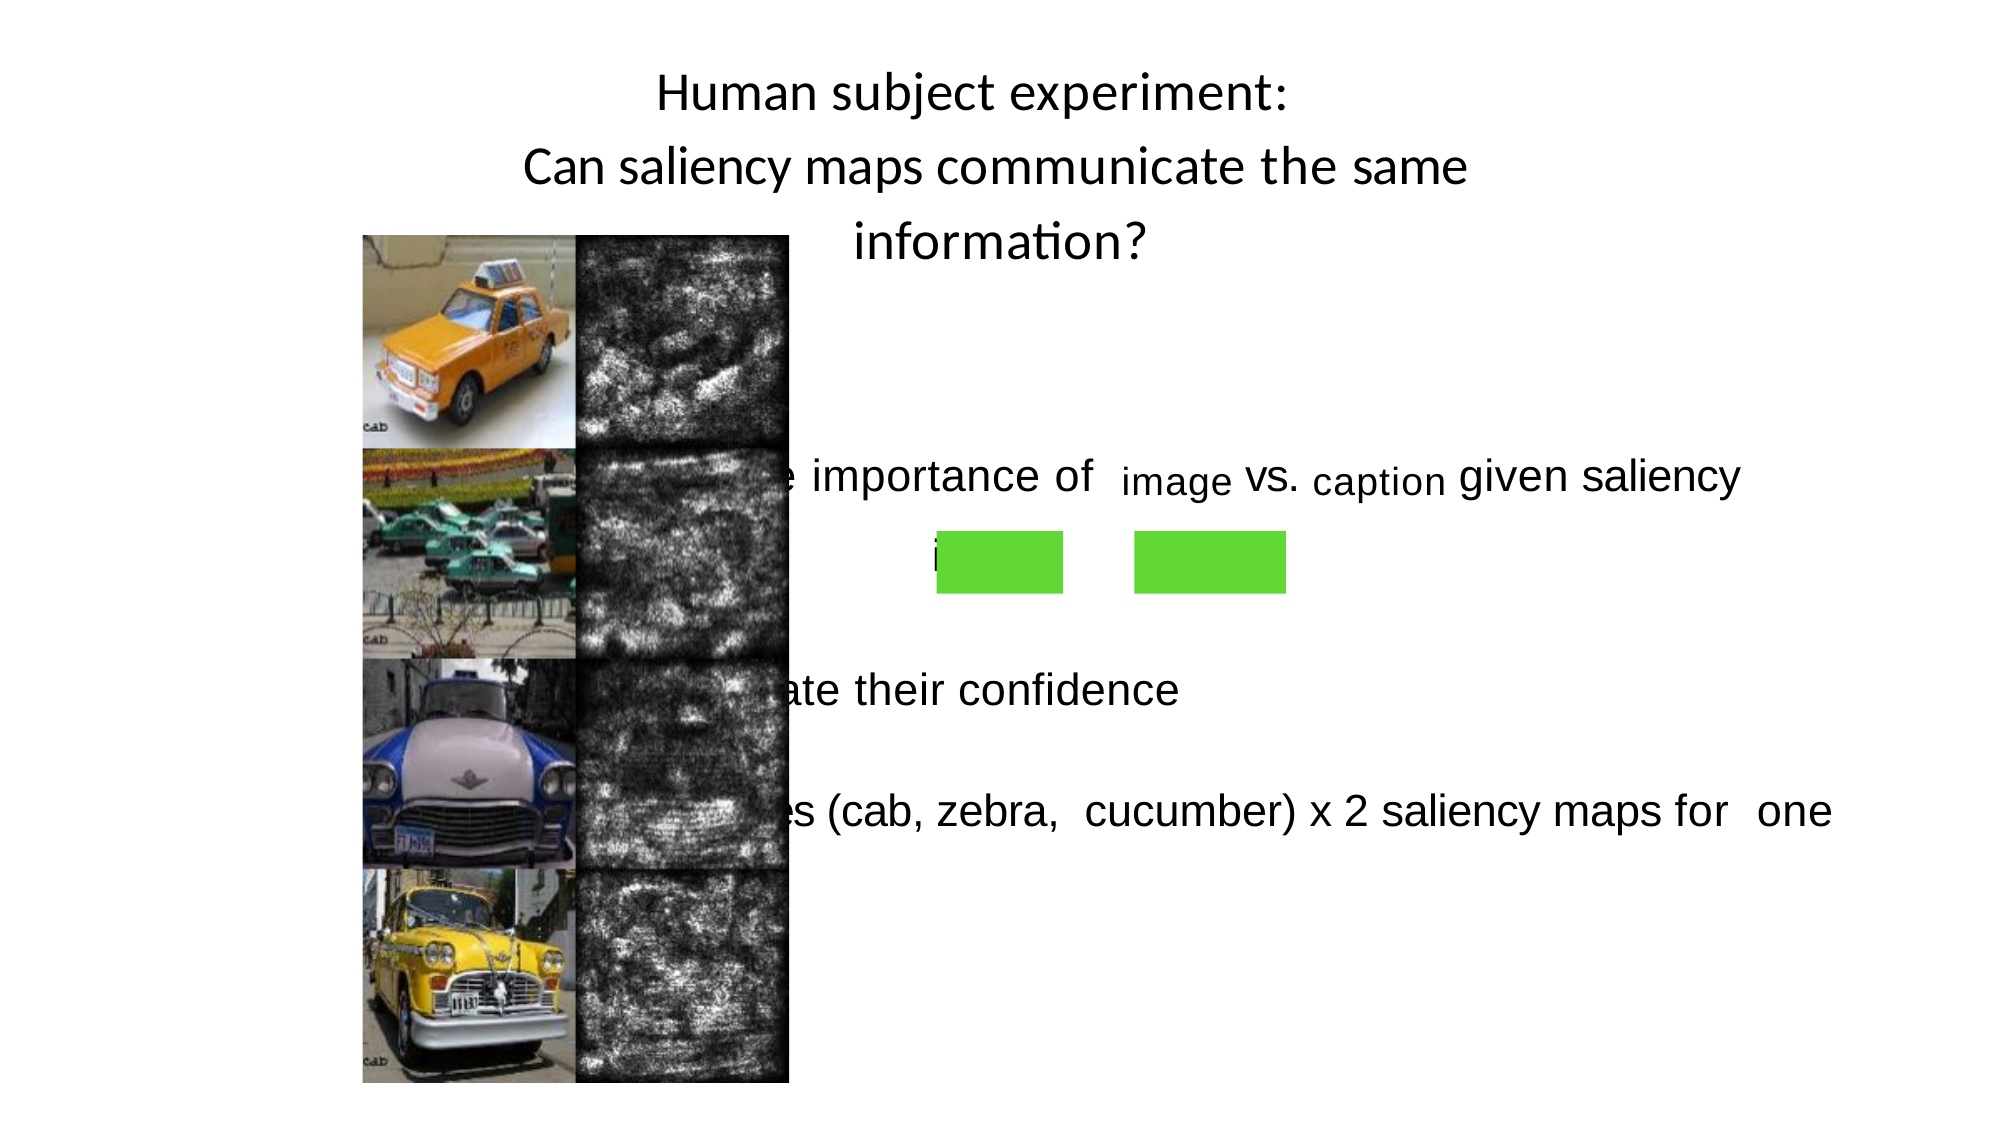

# Human subject experiment:
Can saliency maps communicate the same  information?

50 turkers are
asked to judge importance of  image vs. caption given saliency  maps.

asked to indicate their confidence
shown 3 classes (cab, zebra,  cucumber) x 2 saliency maps for  one model
image
c.	ept

59